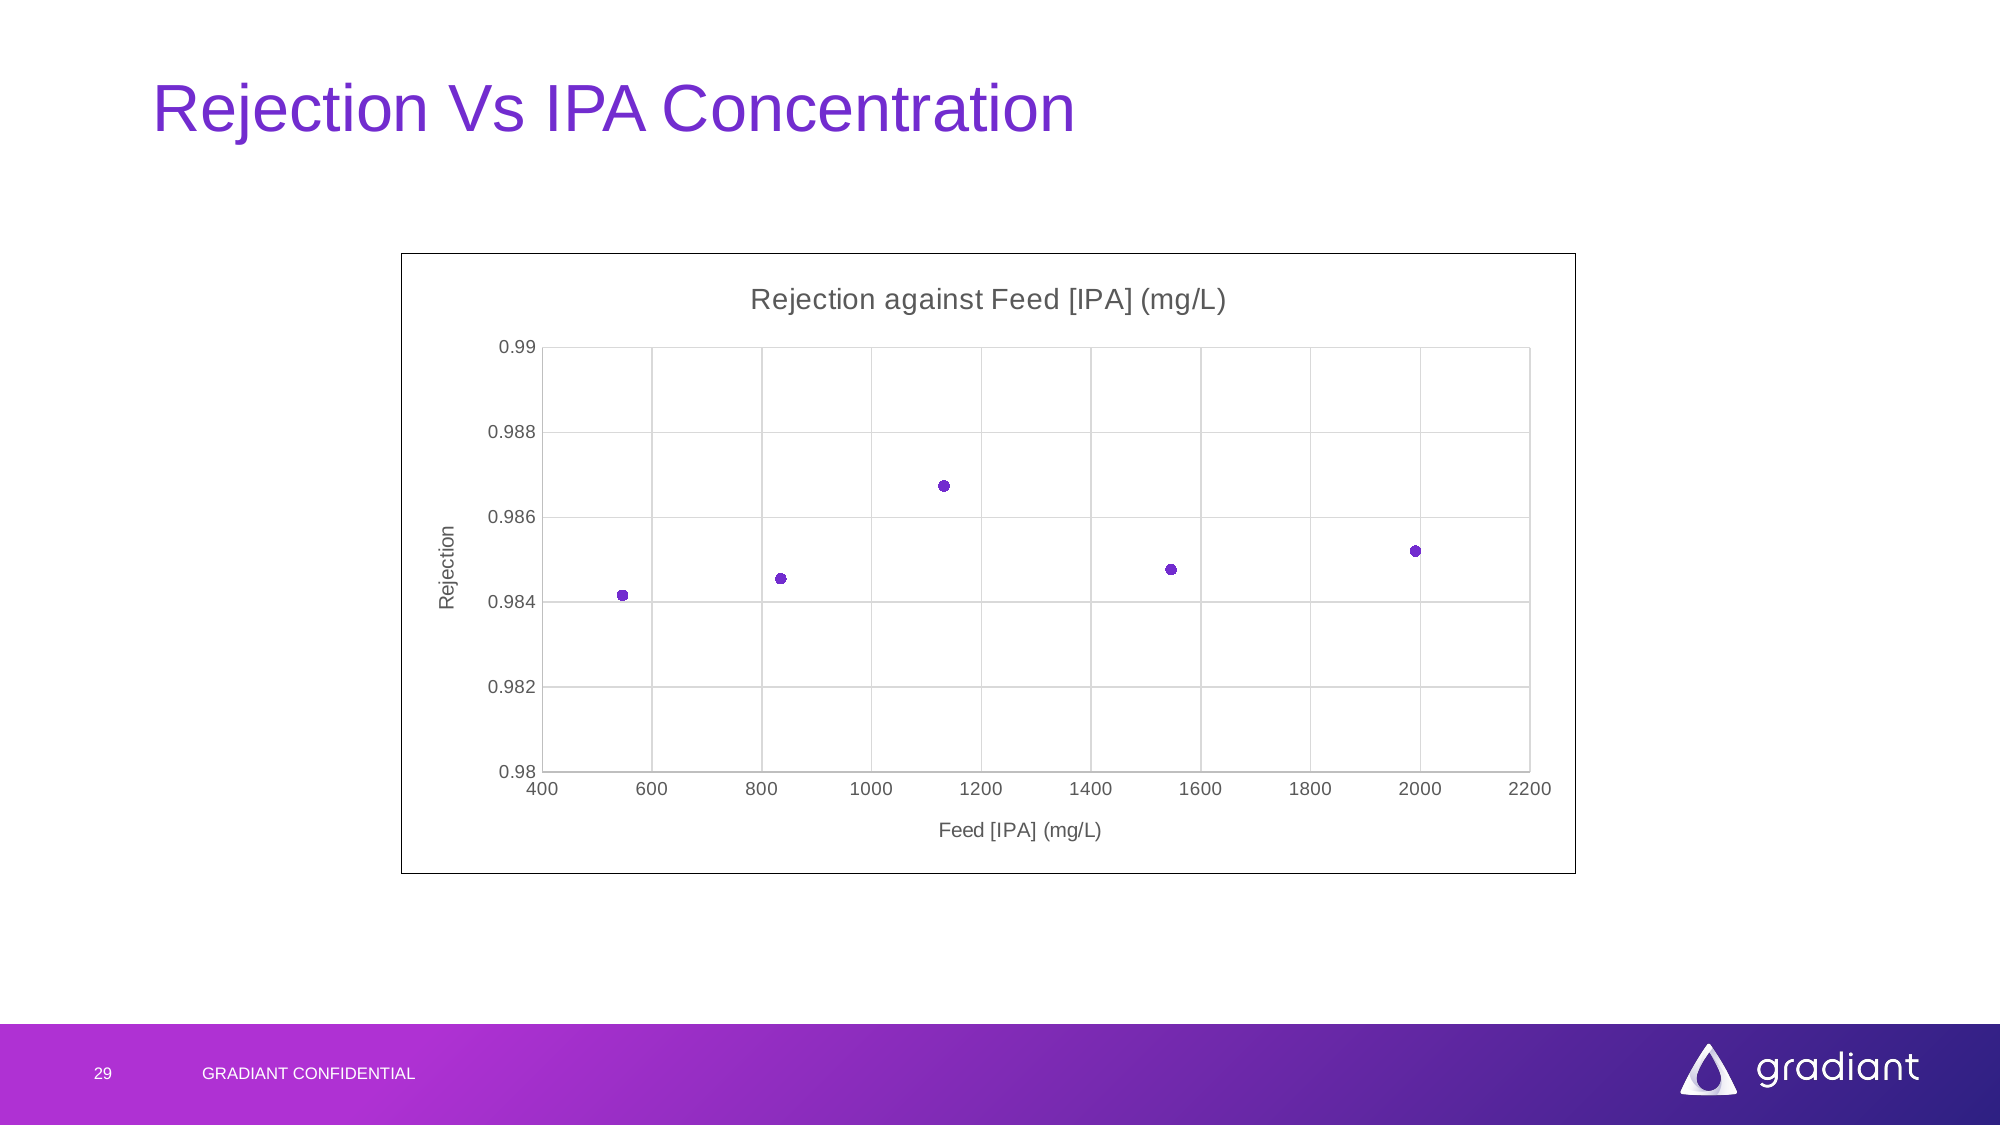

# Rejection Vs IPA Concentration

### Chart:

| Category |  |
|---|---|
29
GRADIANT CONFIDENTIAL